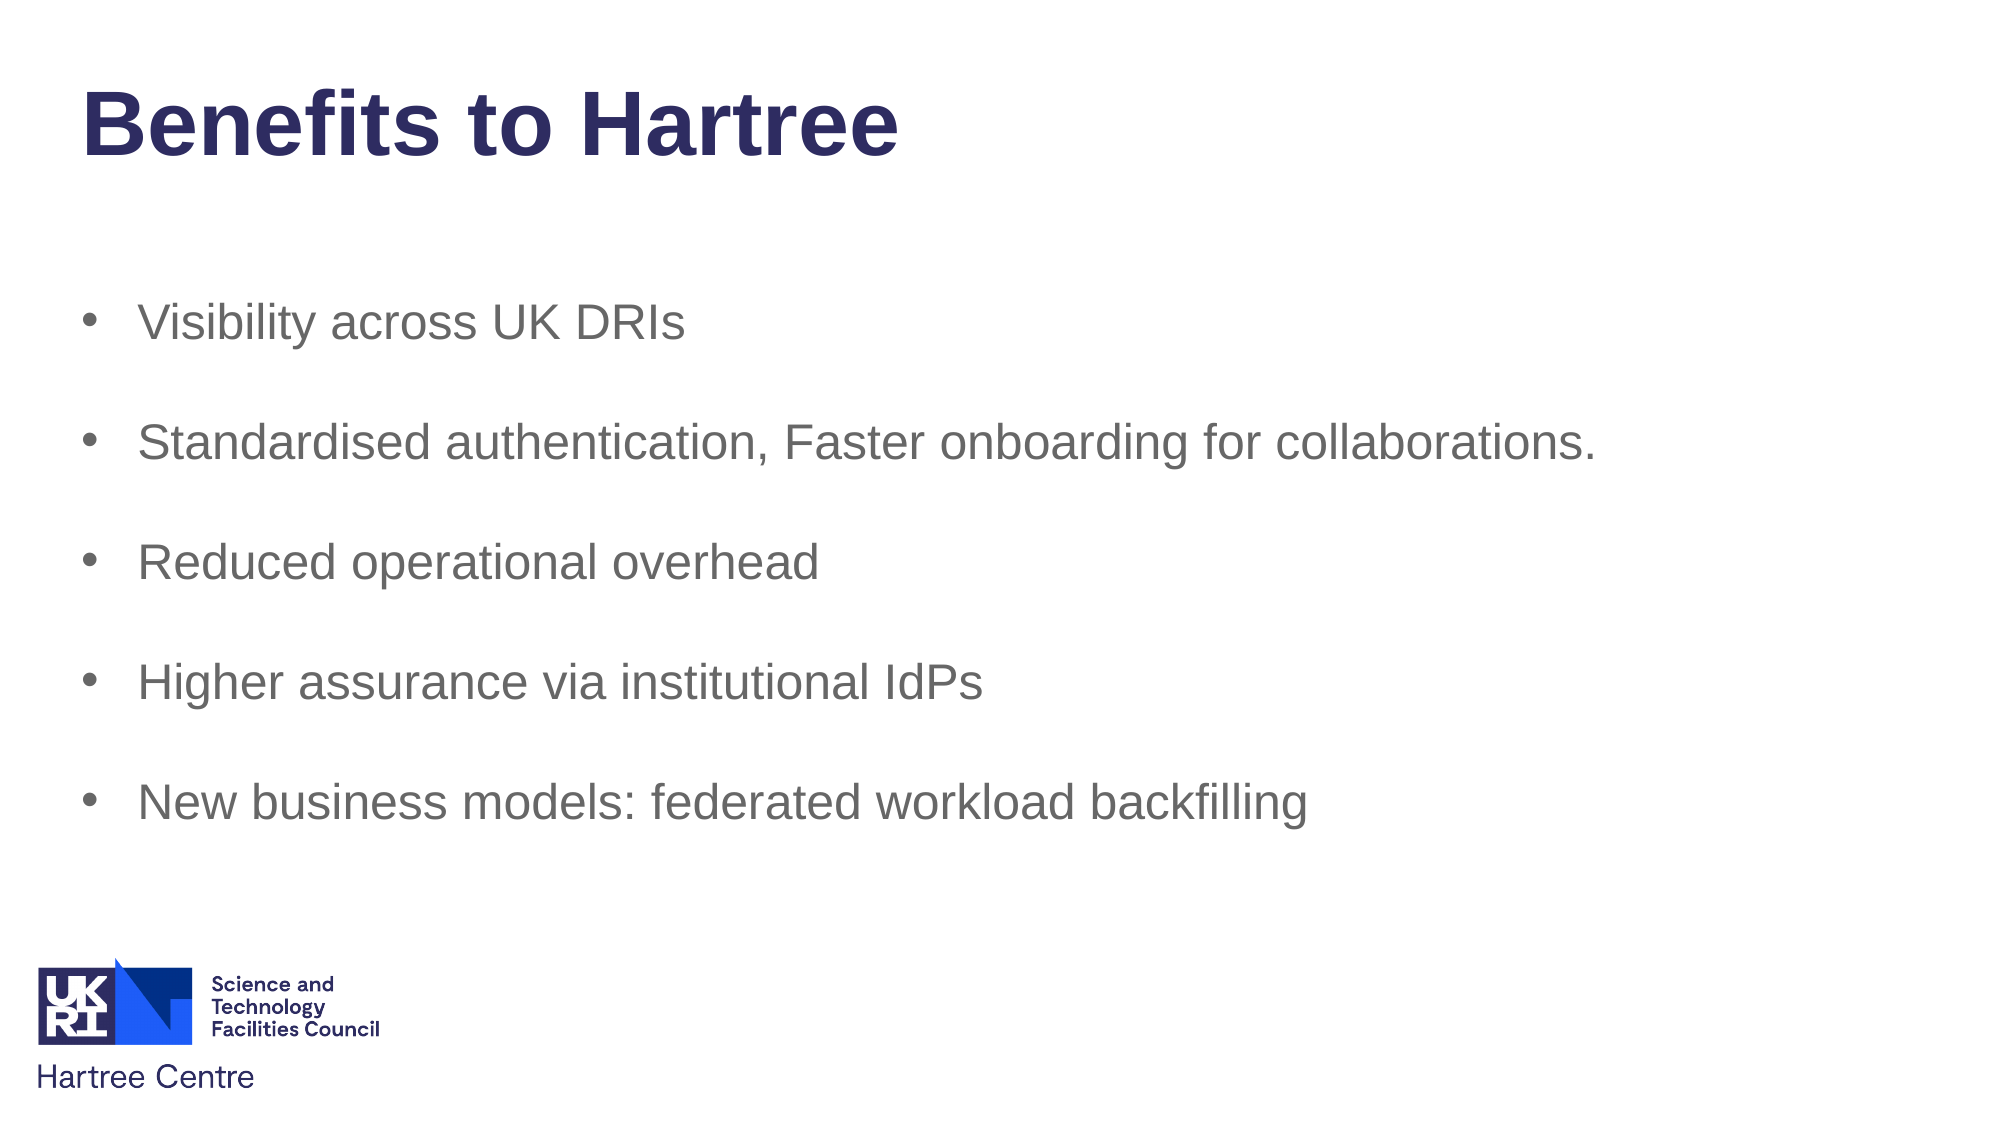

Benefits to Hartree
Visibility across UK DRIs

Standardised authentication, Faster onboarding for collaborations.

Reduced operational overhead

Higher assurance via institutional IdPs

New business models: federated workload backfilling